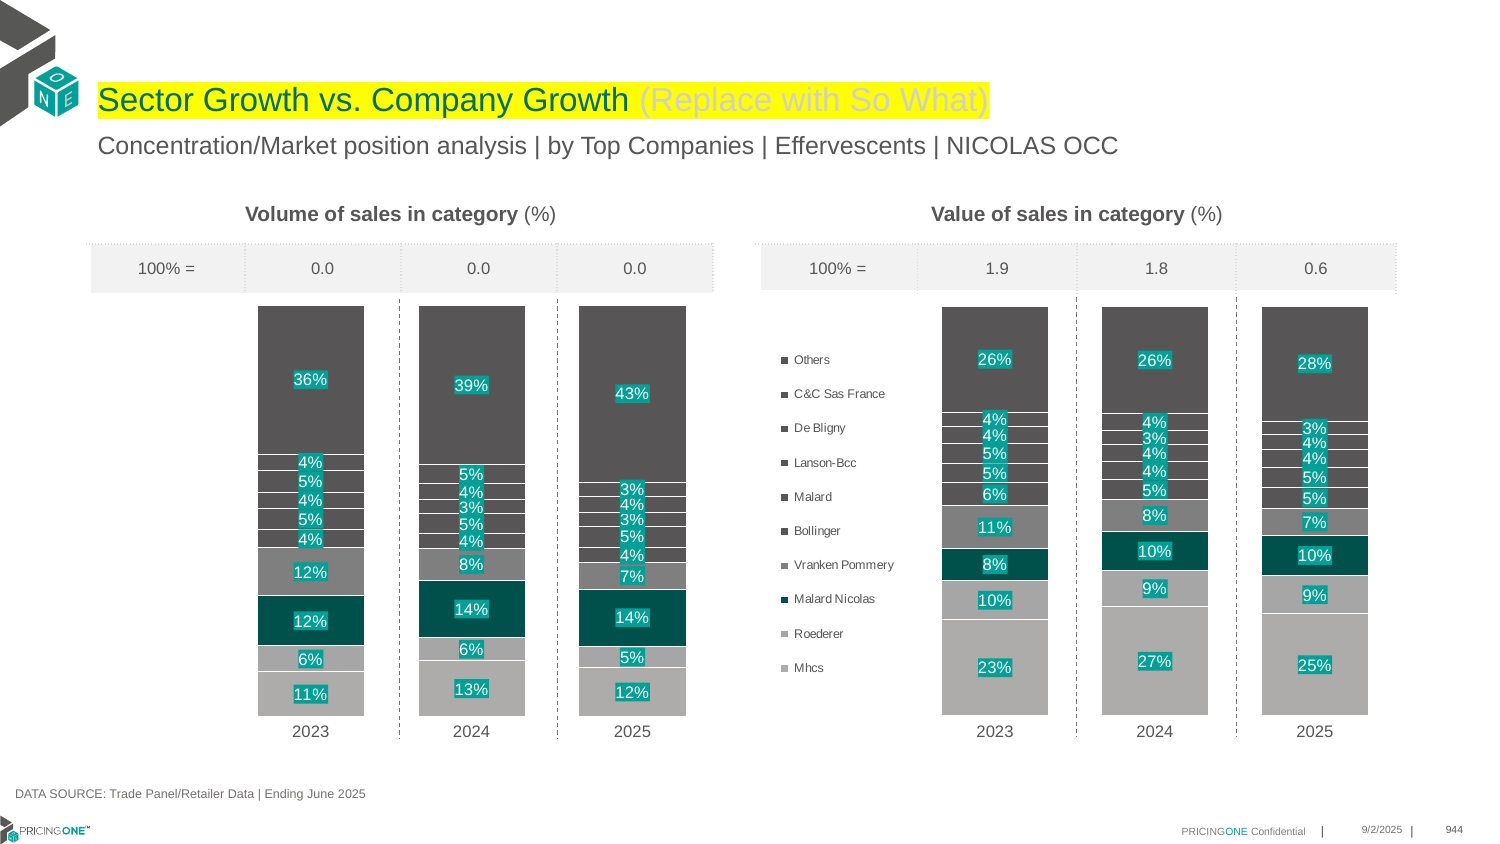

# Sector Growth vs. Company Growth (Replace with So What)
Concentration/Market position analysis | by Top Companies | Effervescents | NICOLAS OCC
| Volume of sales in category (%) |  |  |  |
| --- | --- | --- | --- |
| 100% = | 0.0 | 0.0 | 0.0 |
| Value of sales in category (%) |  |  |  |
| --- | --- | --- | --- |
| 100% = | 1.9 | 1.8 | 0.6 |

### Chart

| Category | Mhcs | Roederer | Malard Nicolas | Vranken Pommery | Bollinger | Malard | Lanson-Bcc | De Bligny | C&C Sas France | Others |
|---|---|---|---|---|---|---|---|---|---|---|
| 2023 | 0.10803459851510622 | 0.063169243586288 | 0.12251598833647791 | 0.1159491313616427 | 0.044424297370806894 | 0.05241233981034525 | 0.03925412266300752 | 0.05265737178701821 | 0.03986670260468991 | 0.3617162039646174 |
| 2024 | 0.1349268317255623 | 0.05644409742336851 | 0.13971236430496436 | 0.07646777321612977 | 0.03740271516006347 | 0.047930886834748006 | 0.03385134624587563 | 0.03866206583885349 | 0.047175276427473996 | 0.38742664282296047 |
| 2025 | 0.1181261207411835 | 0.05245068738792588 | 0.138747758517633 | 0.06560071727435744 | 0.035938433950986254 | 0.05215182307232517 | 0.03294979079497908 | 0.0397489539748954 | 0.034369396294082484 | 0.42991631799163177 |

### Chart

| Category | Mhcs | Roederer | Malard Nicolas | Vranken Pommery | Bollinger | Malard | Lanson-Bcc | De Bligny | C&C Sas France | Others |
|---|---|---|---|---|---|---|---|---|---|---|
| 2023 | 0.2338665139725793 | 0.09590455192490875 | 0.078146372266758 | 0.10571264970620659 | 0.05604604368906061 | 0.046401699613626876 | 0.04803709610094934 | 0.041817666135091455 | 0.035286247899564395 | 0.2587811586912547 |
| 2024 | 0.2659095250134974 | 0.08792842466471833 | 0.09619633202352575 | 0.0774495959617149 | 0.048249425050042455 | 0.044329939021630044 | 0.04110602375318941 | 0.03436726798574853 | 0.041516741725744176 | 0.262946724800189 |
| 2025 | 0.24868454912370994 | 0.09306518677032262 | 0.09812891079990248 | 0.06679172197090771 | 0.050413766015656745 | 0.049374272015602565 | 0.042539683614594904 | 0.03699853725925725 | 0.03226325270200721 | 0.2817401197280386 |
DATA SOURCE: Trade Panel/Retailer Data | Ending June 2025

9/2/2025
944